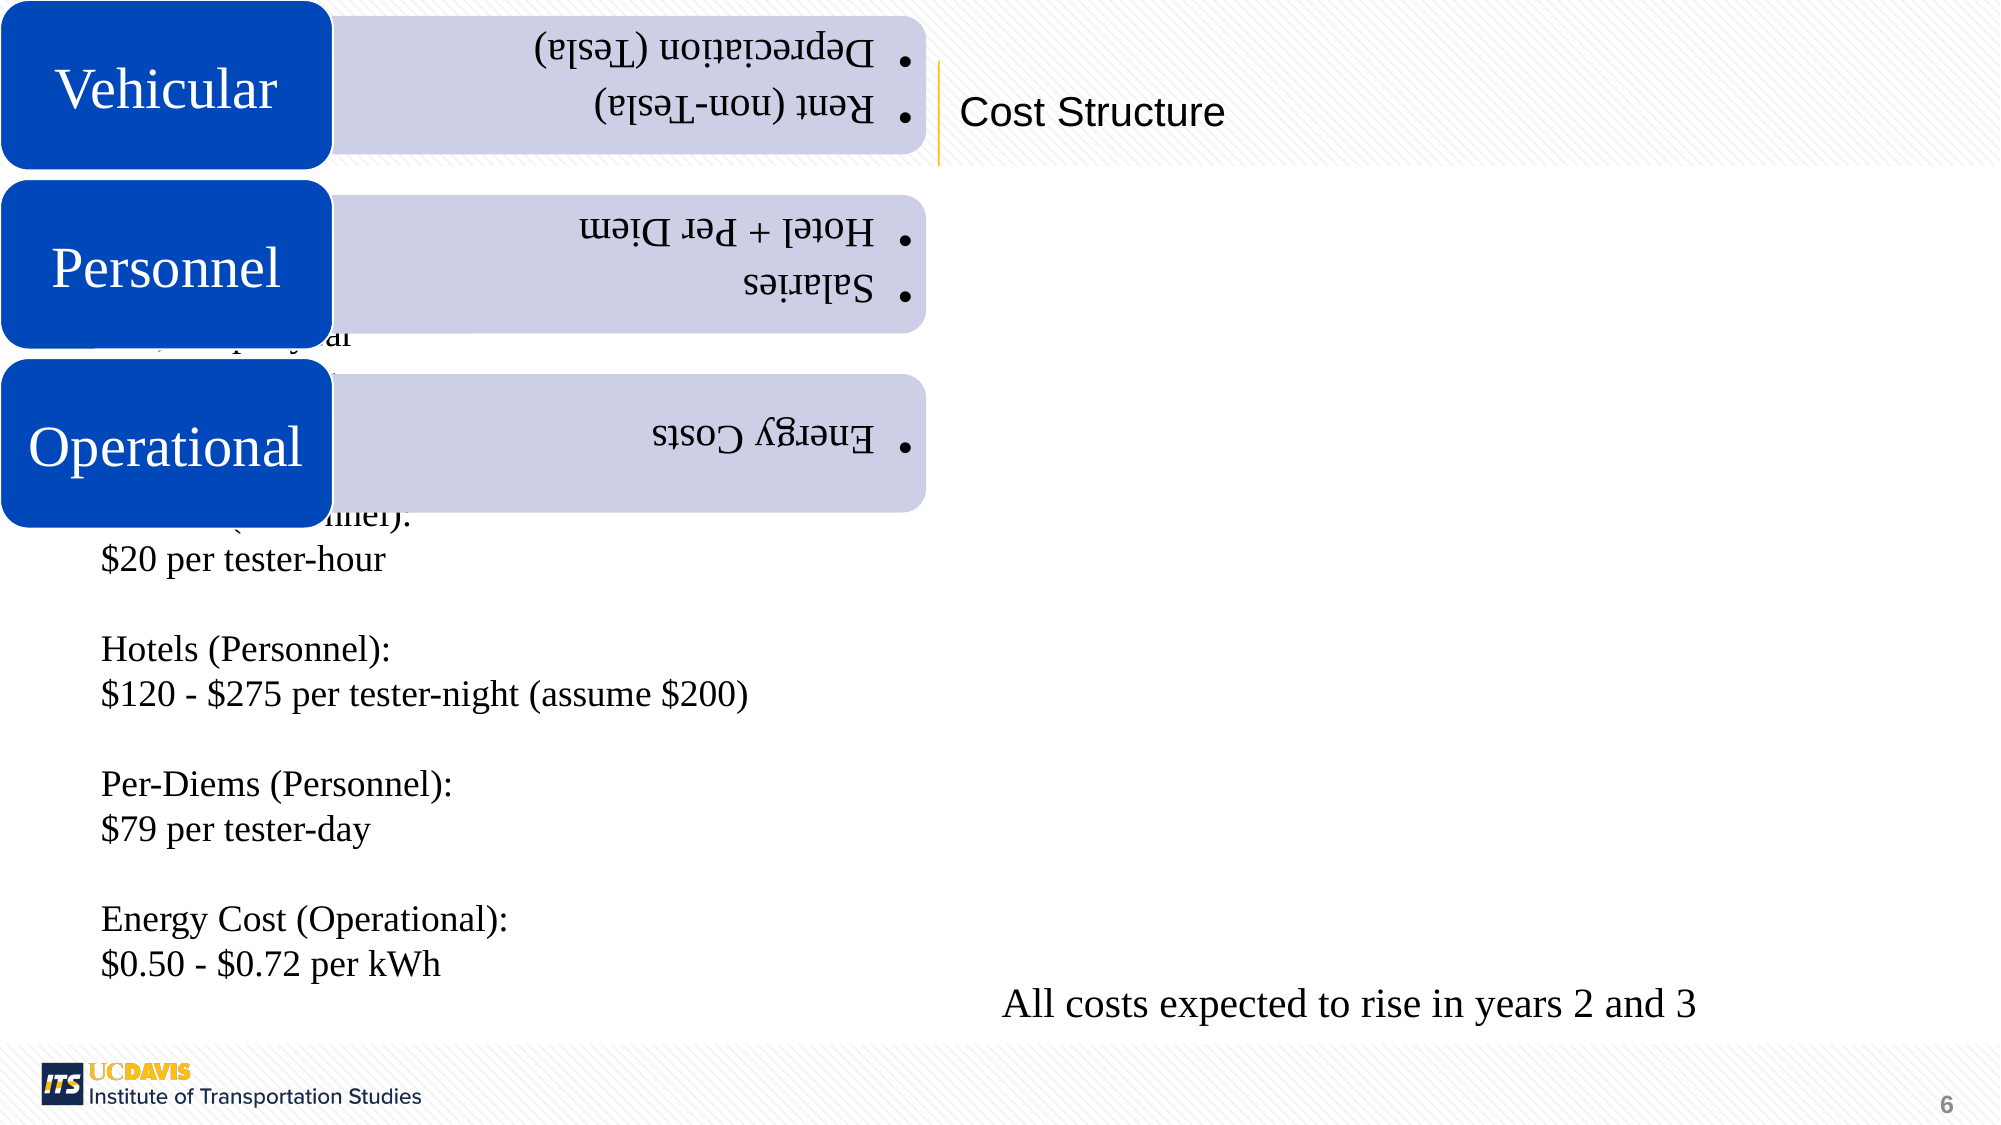

Cost Structure
Routing Economics
Car Rentals (Vehicular):
$79,839 over 3 years
$26,613 per year
$19,960 per car
$6,635 per car-year

Salaries (Personnel):
$20 per tester-hour

Hotels (Personnel):
$120 - $275 per tester-night (assume $200)

Per-Diems (Personnel):
$79 per tester-day

Energy Cost (Operational):
$0.50 - $0.72 per kWh
Rent (non-Tesla)
Depreciation (Tesla)
Vehicular
Salaries
Hotel + Per Diem
Personnel
Energy Costs
Operational
All costs expected to rise in years 2 and 3
6